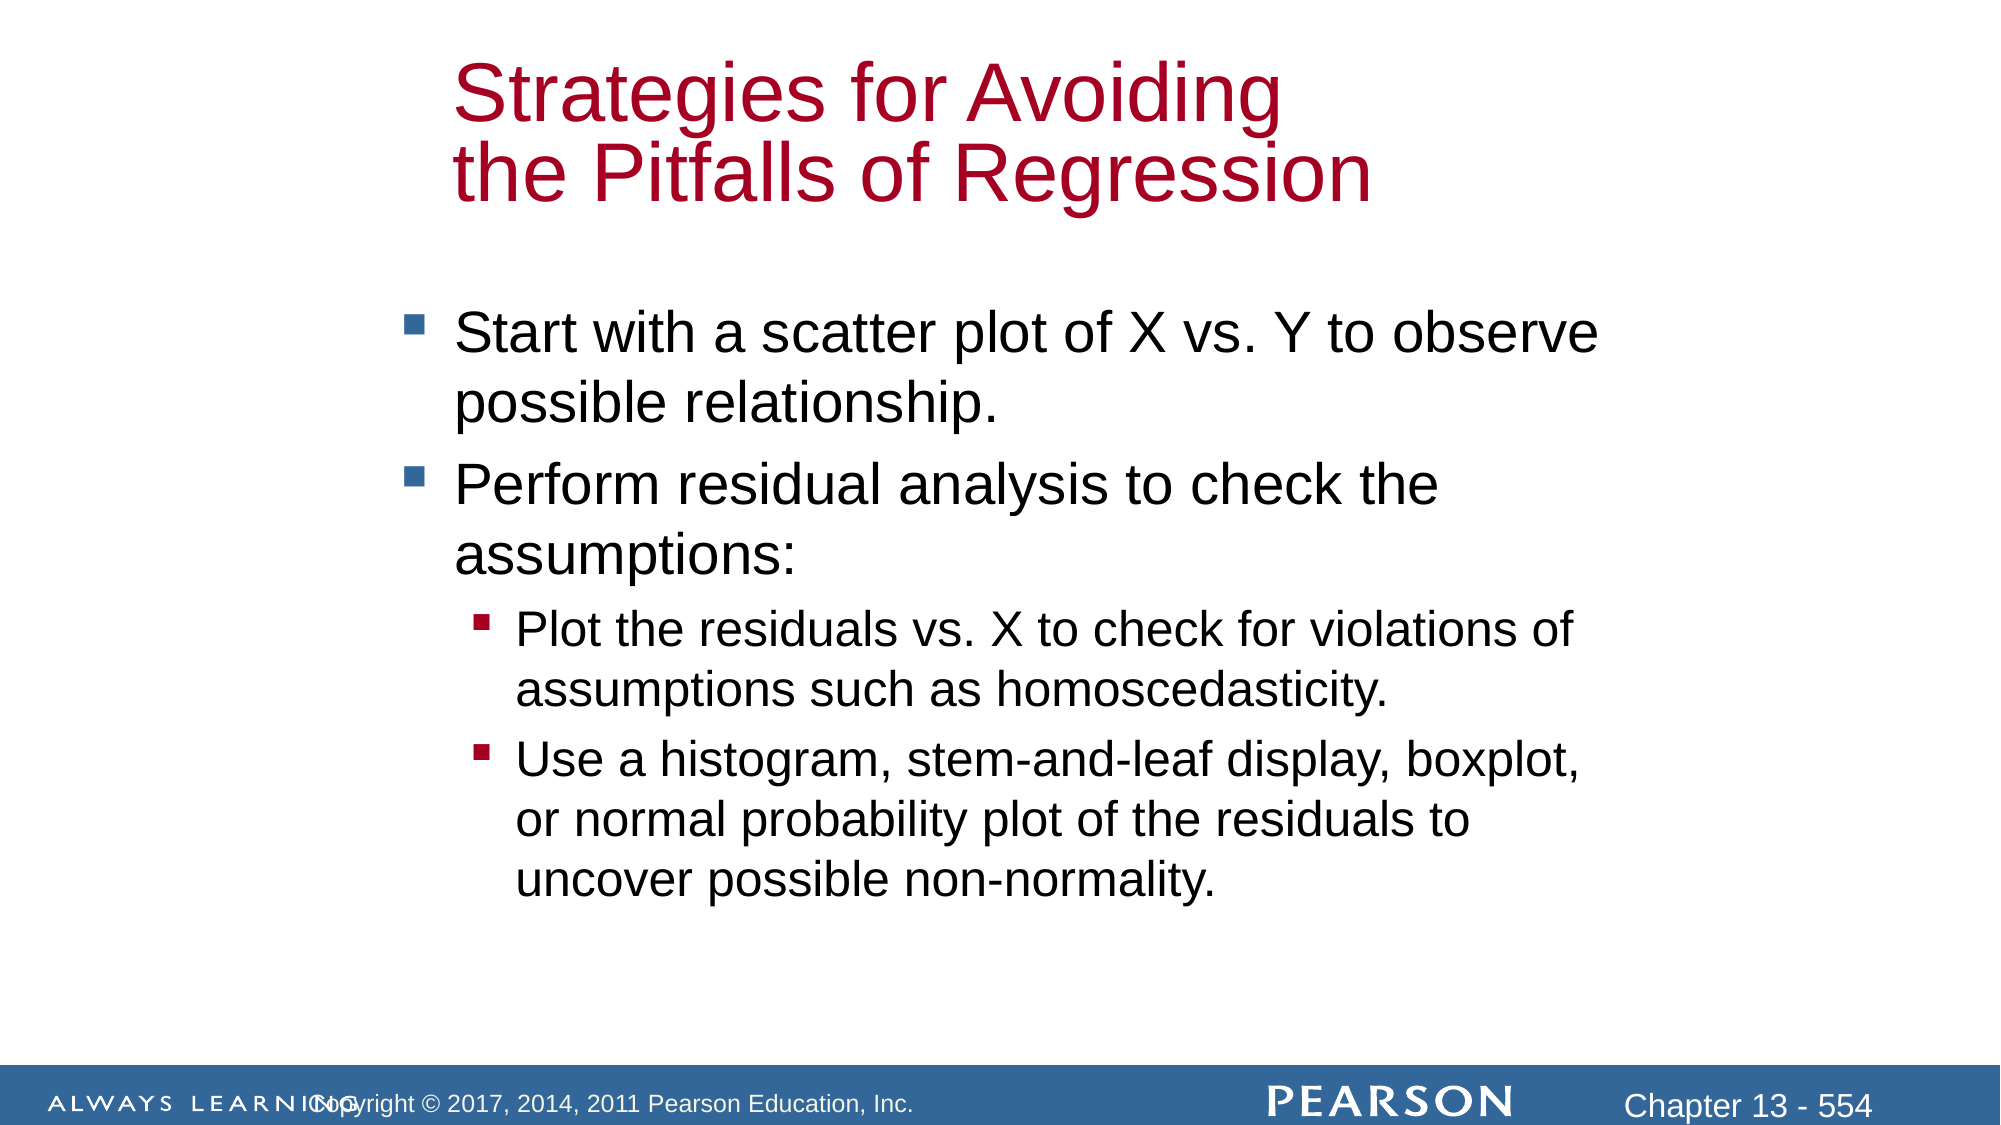

Strategies for Avoiding
the Pitfalls of Regression
Start with a scatter plot of X vs. Y to observe possible relationship.
Perform residual analysis to check the assumptions:
Plot the residuals vs. X to check for violations of assumptions such as homoscedasticity.
Use a histogram, stem-and-leaf display, boxplot, or normal probability plot of the residuals to uncover possible non-normality.